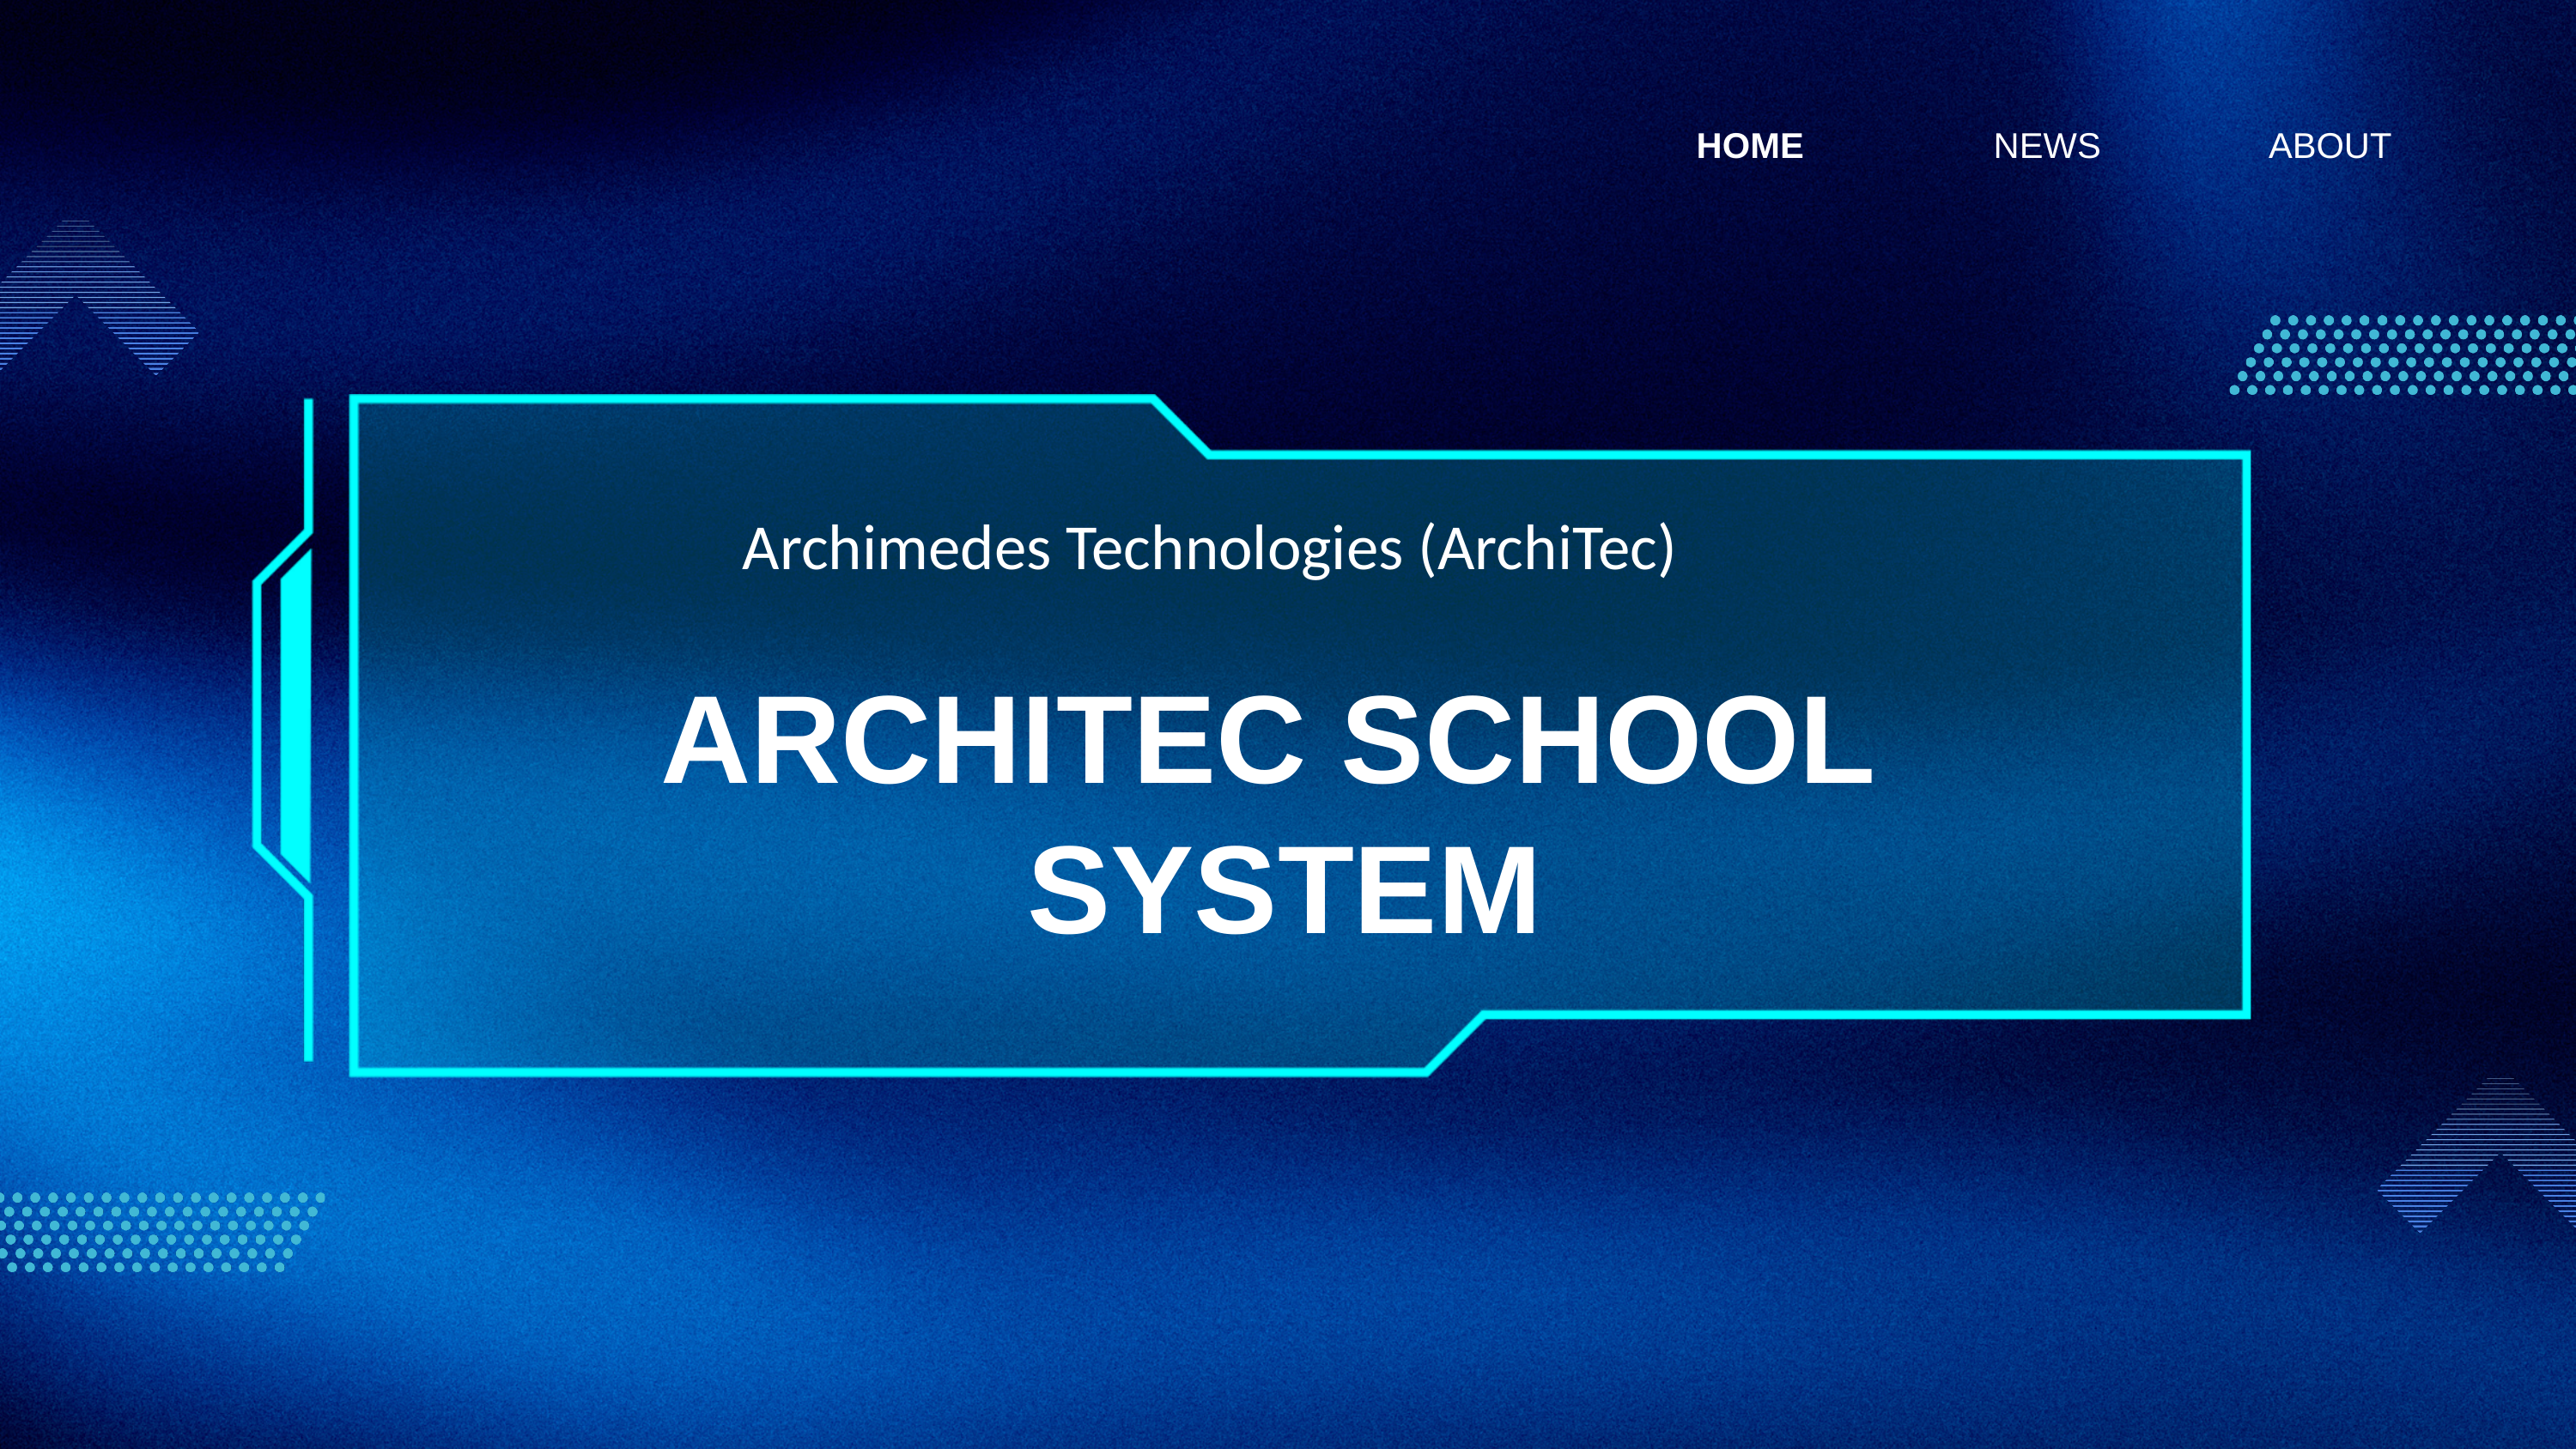

HOME
NEWS
ABOUT

Archimedes Technologies (ArchiTec)
ARCHITEC SCHOOL
SYSTEM